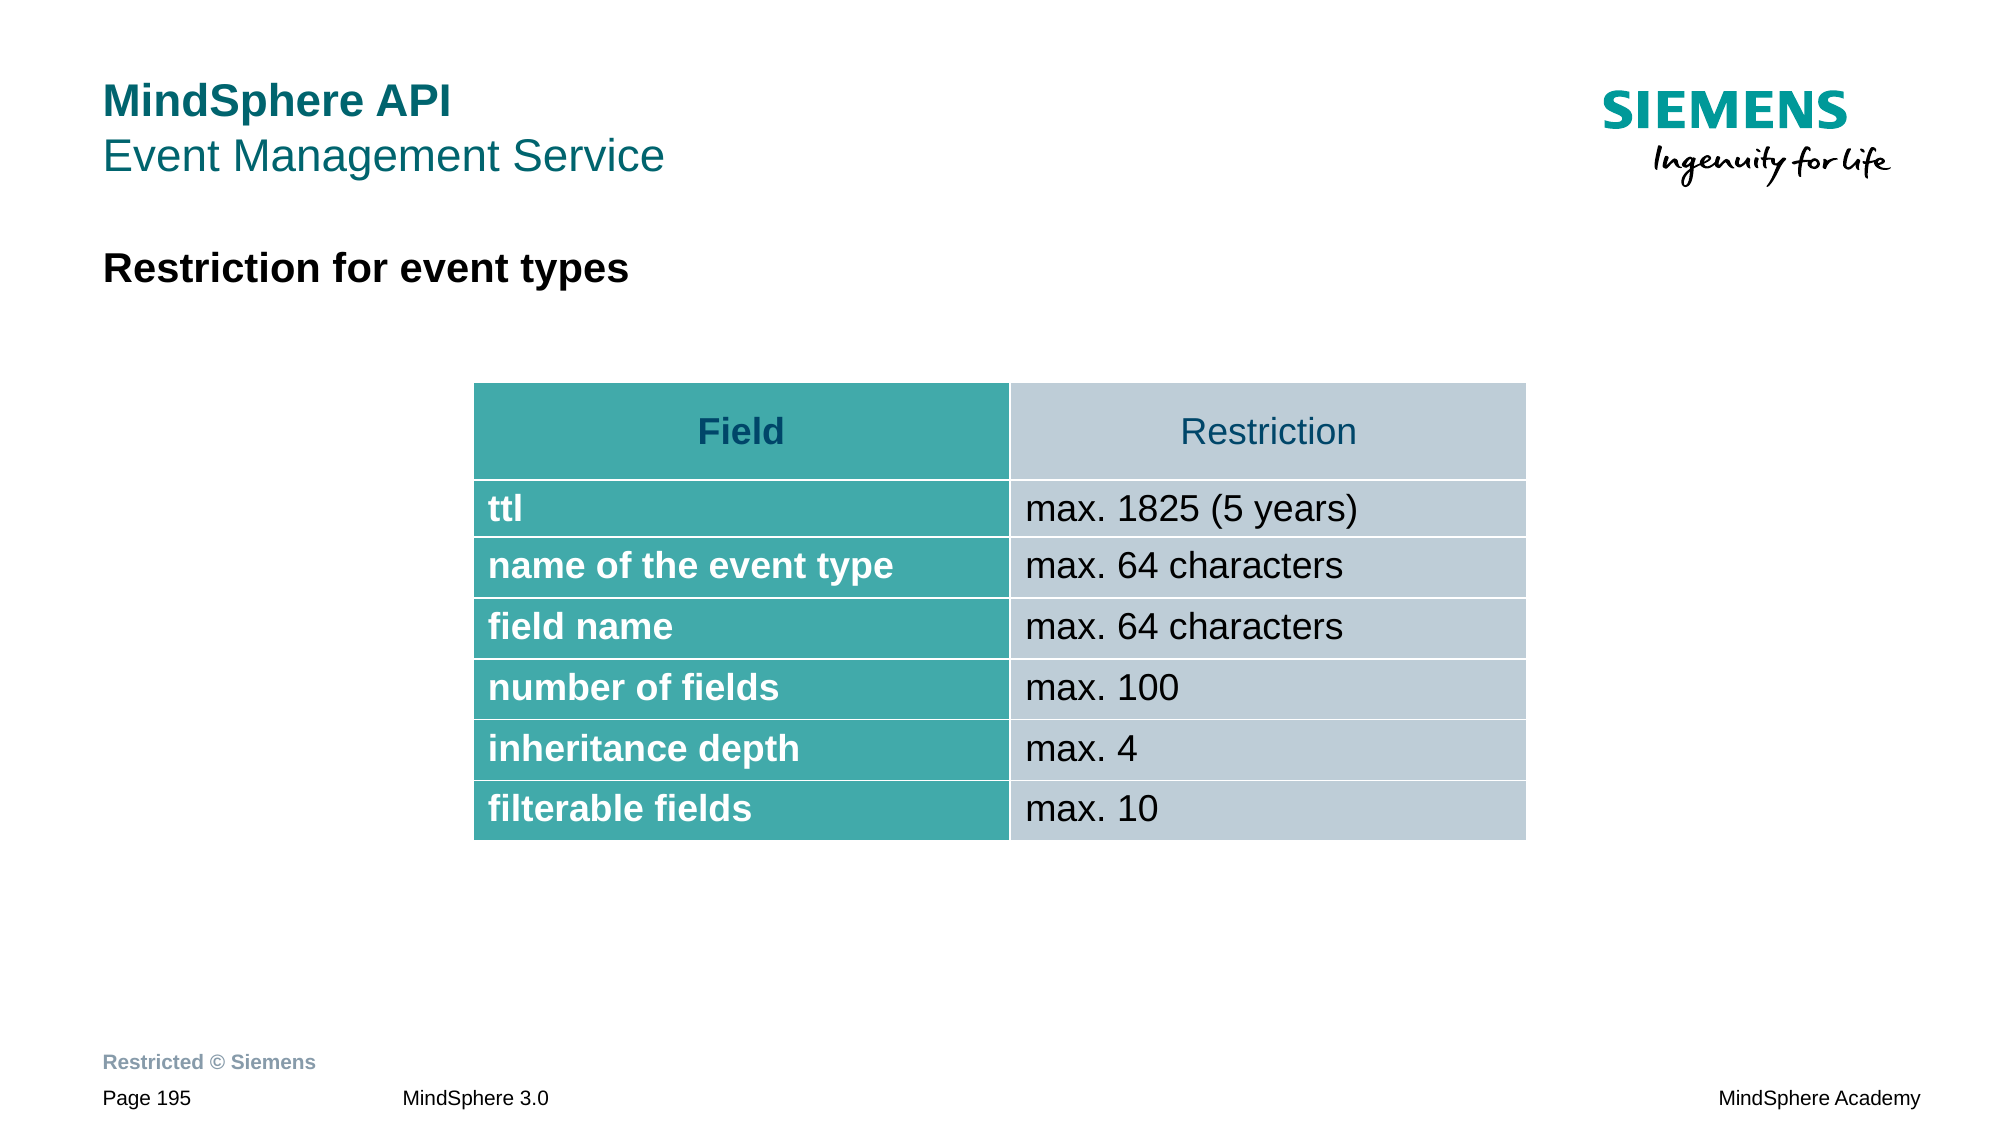

# MindSphere API Event Management Service
Restriction for event types
| Field | Restriction |
| --- | --- |
| ttl | max. 1825 (5 years) |
| name of the event type | max. 64 characters |
| field name | max. 64 characters |
| number of fields | max. 100 |
| inheritance depth | max. 4 |
| filterable fields | max. 10 |